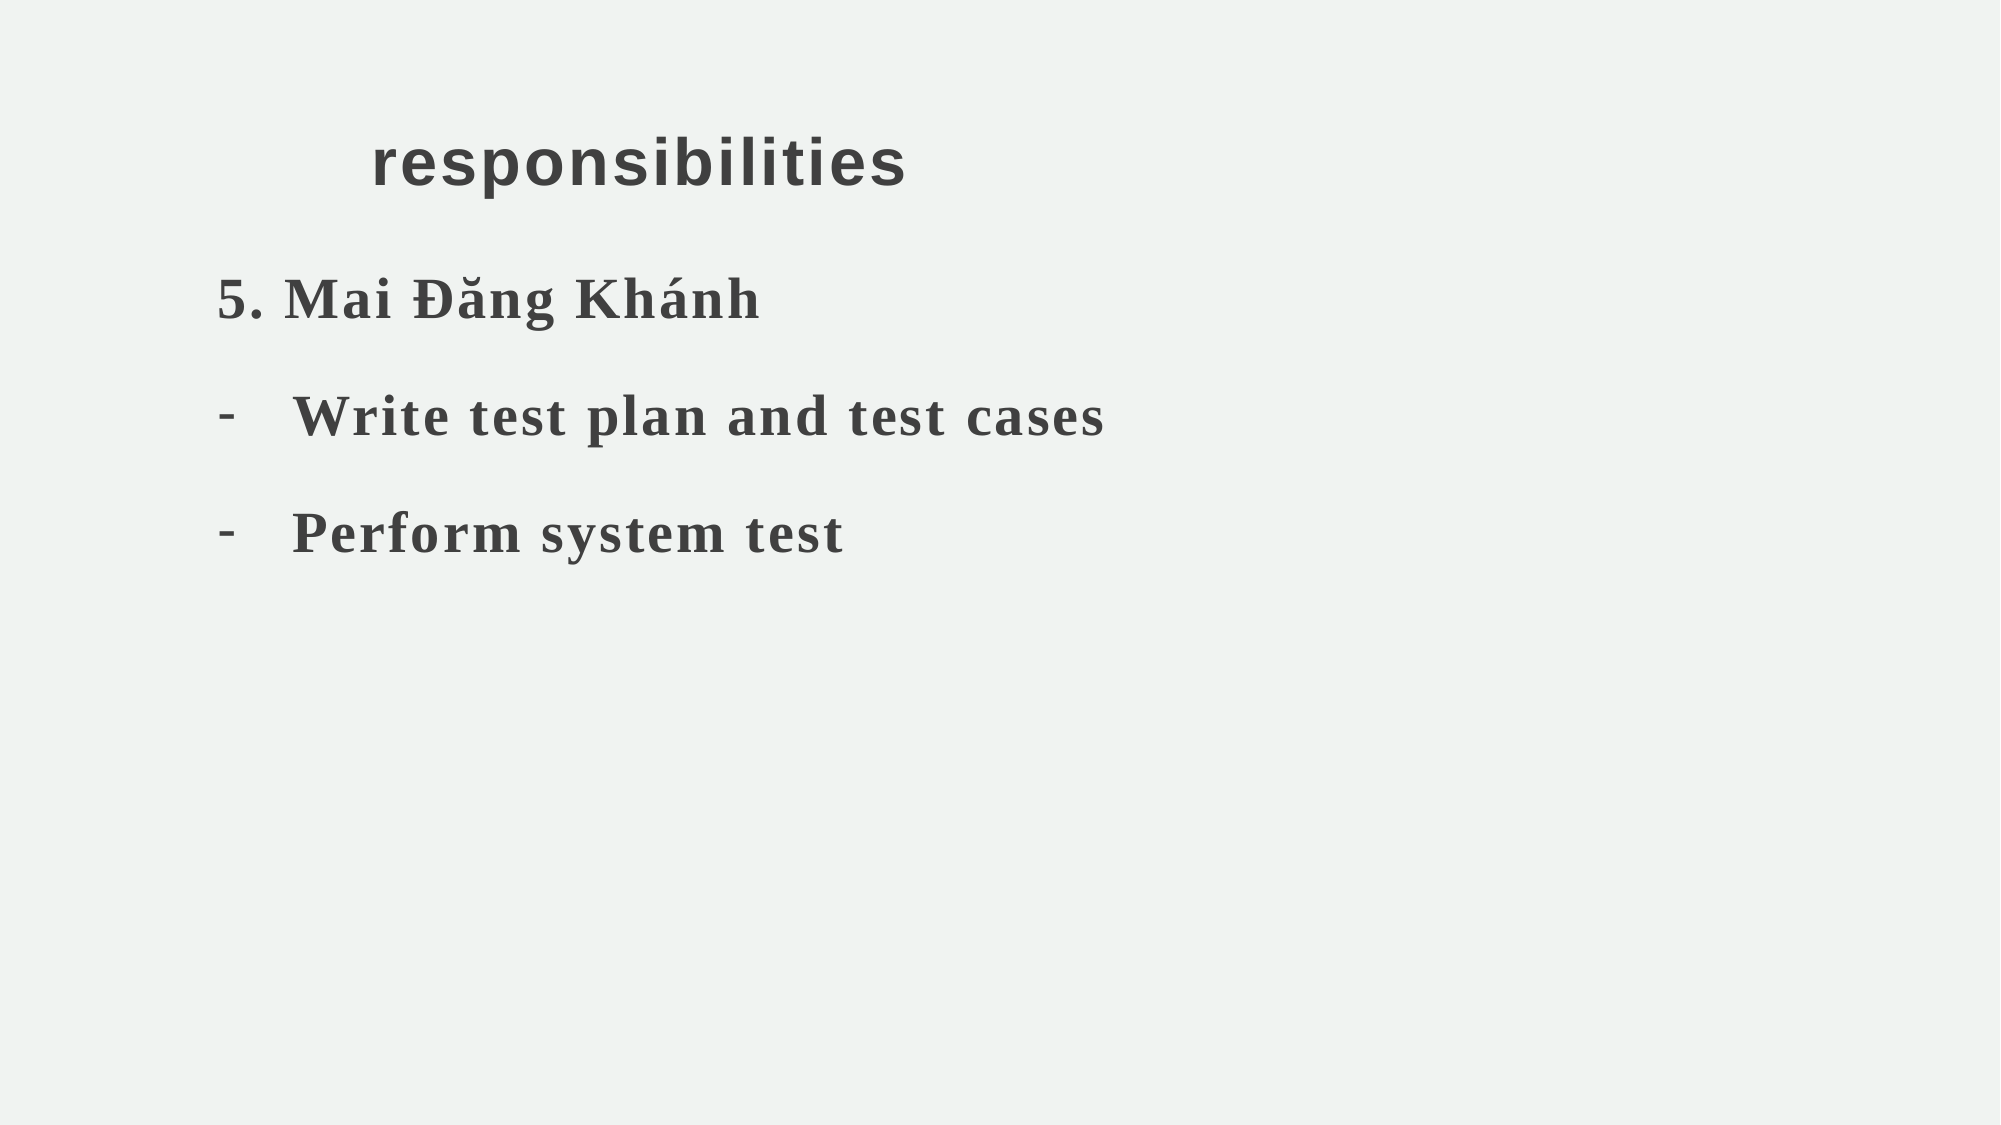

# responsibilities
5. Mai Đăng Khánh
Write test plan and test cases
Perform system test